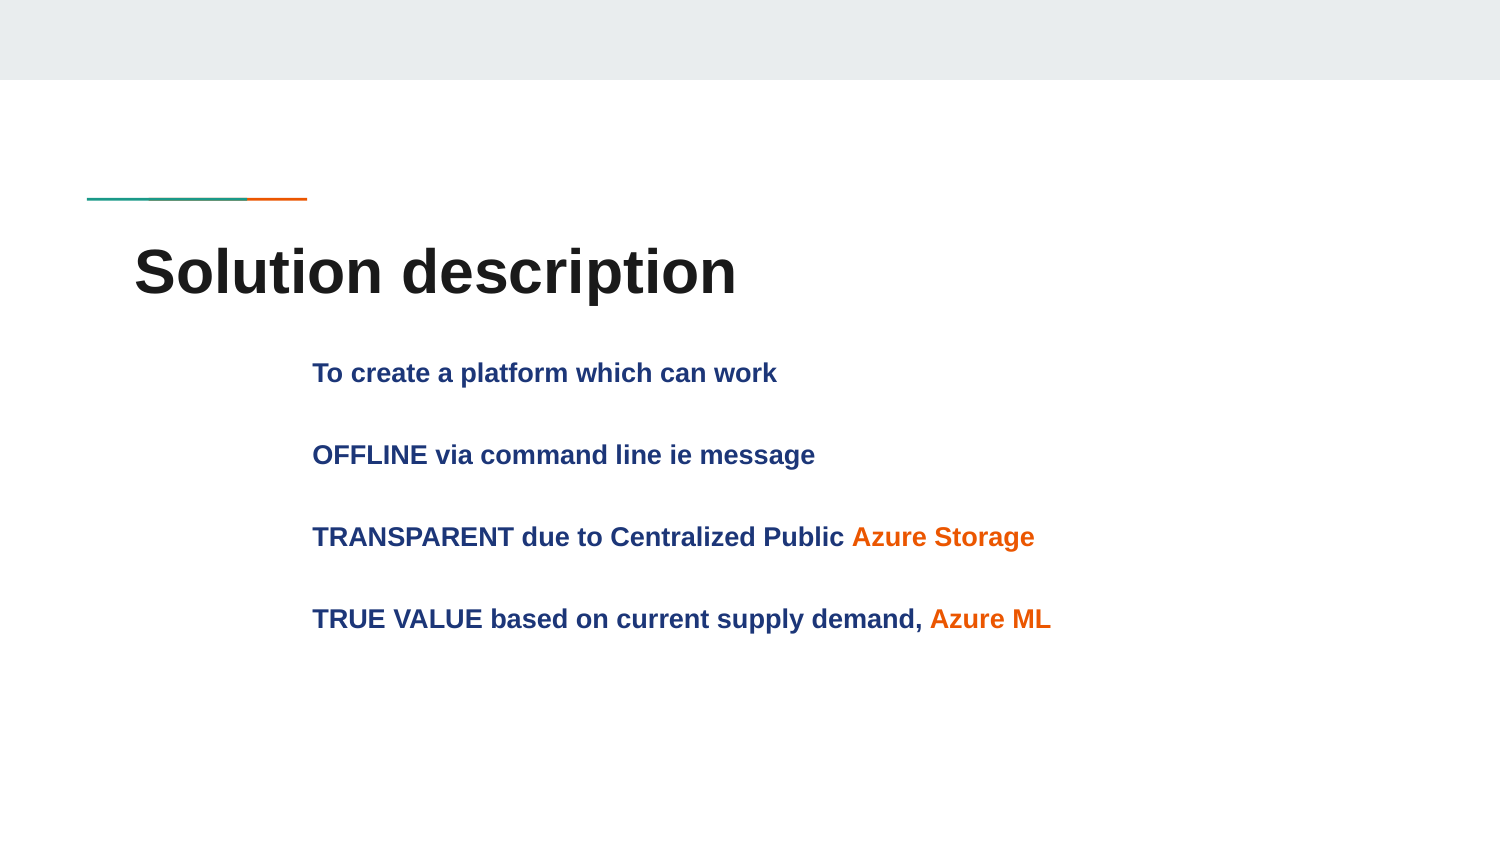

# Solution description
To create a platform which can work
OFFLINE via command line ie message
TRANSPARENT due to Centralized Public Azure Storage
TRUE VALUE based on current supply demand, Azure ML